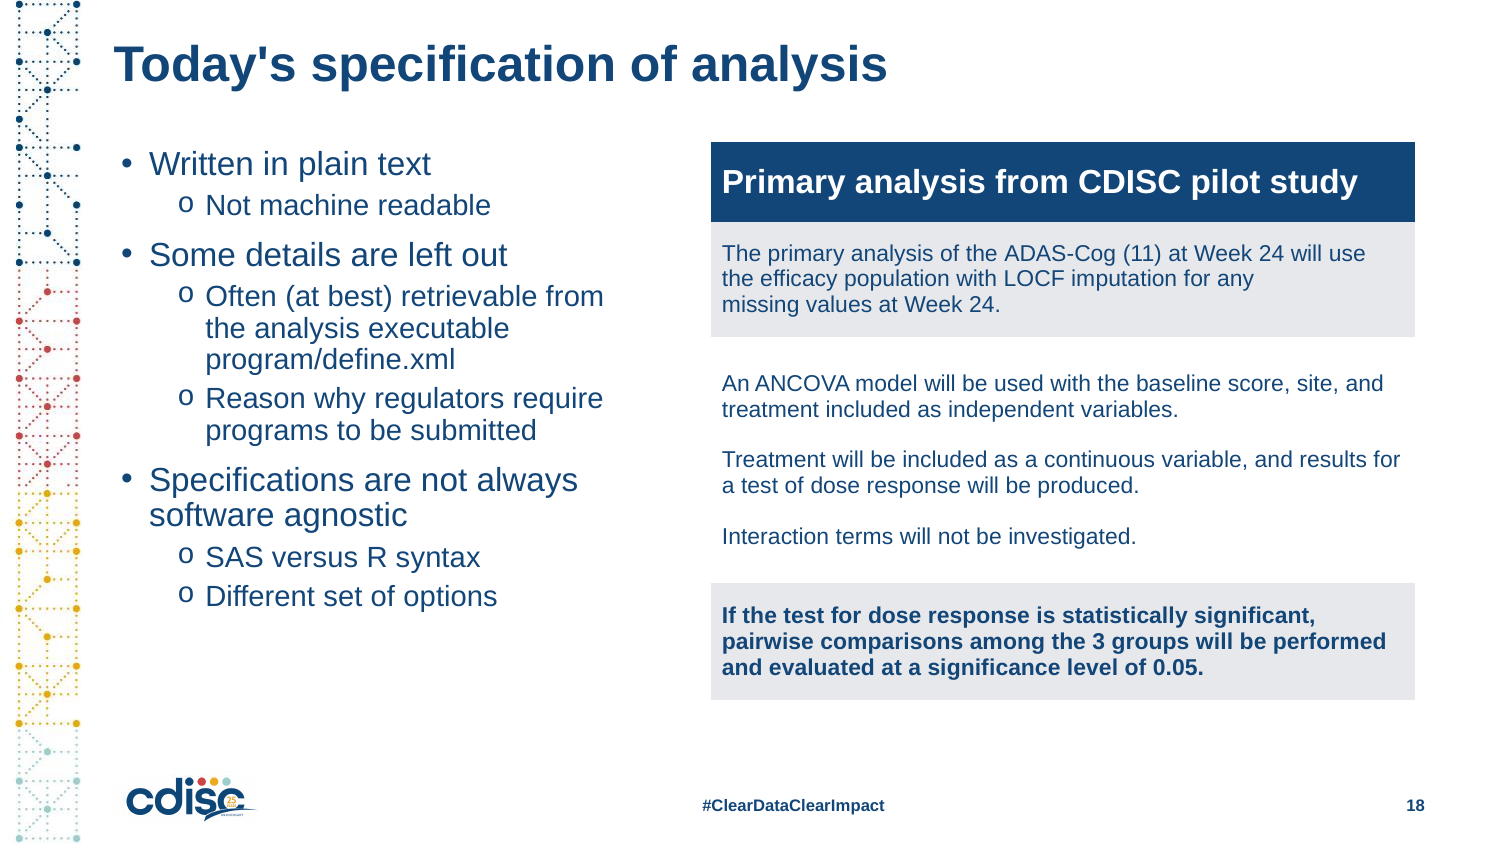

# Today's specification of analysis
| Primary analysis from CDISC pilot study |
| --- |
| The primary analysis of the ADAS-Cog (11) at Week 24 will use the efficacy population with LOCF imputation for any missing values at Week 24. |
| An ANCOVA model will be used with the baseline score, site, and treatment included as independent variables. Treatment will be included as a continuous variable, and results for a test of dose response will be produced. Interaction terms will not be investigated. |
| If the test for dose response is statistically significant, pairwise comparisons among the 3 groups will be performed and evaluated at a significance level of 0.05. |
Written in plain text
Not machine readable
Some details are left out
Often (at best) retrievable from the analysis executable program/define.xml
Reason why regulators require programs to be submitted
Specifications are not always software agnostic
SAS versus R syntax
Different set of options

#ClearDataClearImpact
18